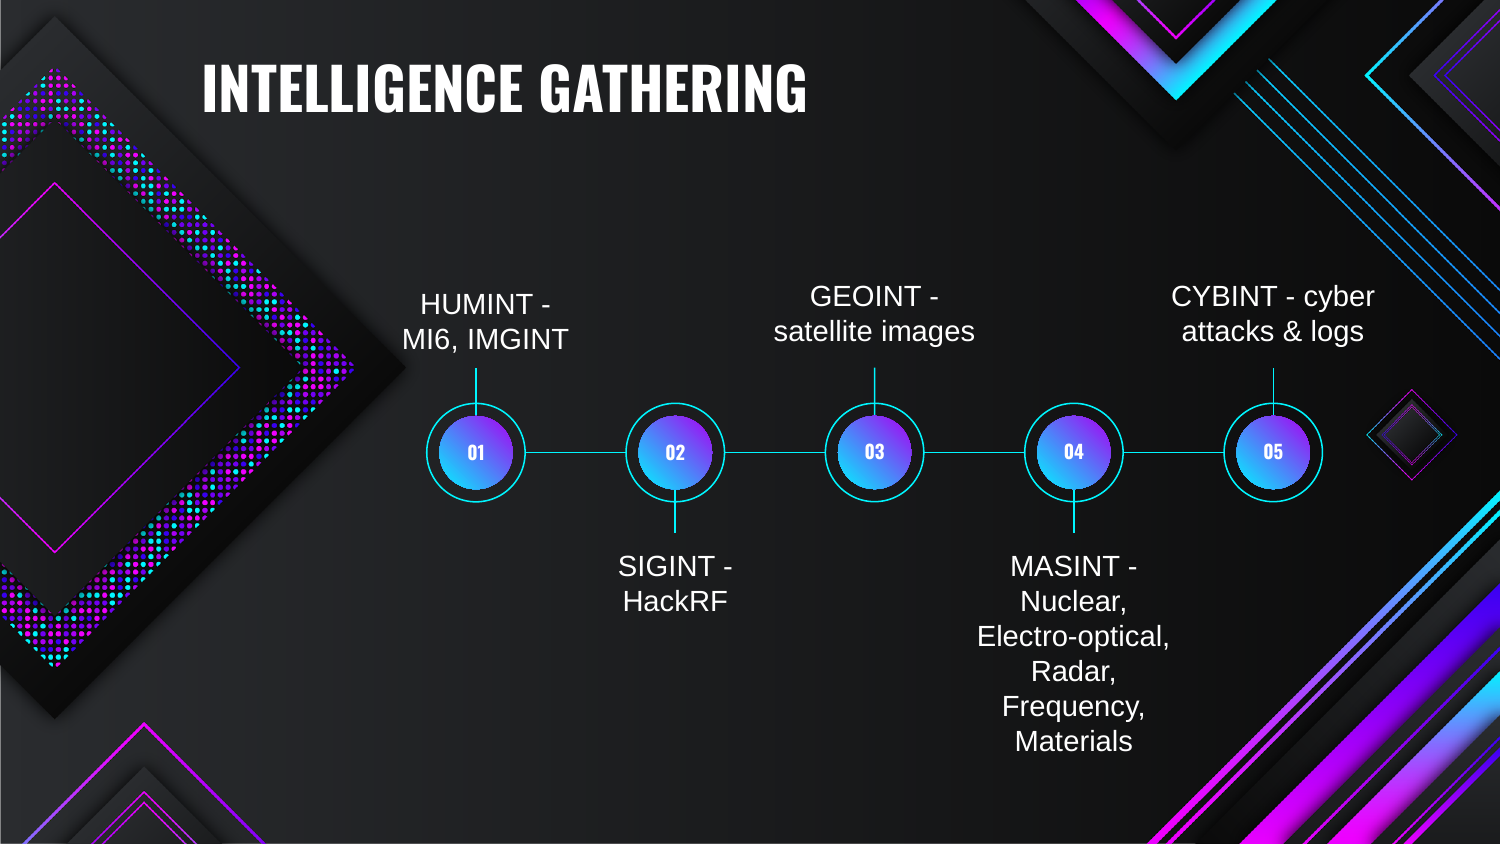

INTELLIGENCE GATHERING
GEOINT - satellite images
CYBINT - cyber attacks & logs
HUMINT - MI6, IMGINT

03

05

01

02

04
SIGINT - HackRF
MASINT - Nuclear, Electro-optical, Radar, Frequency, Materials